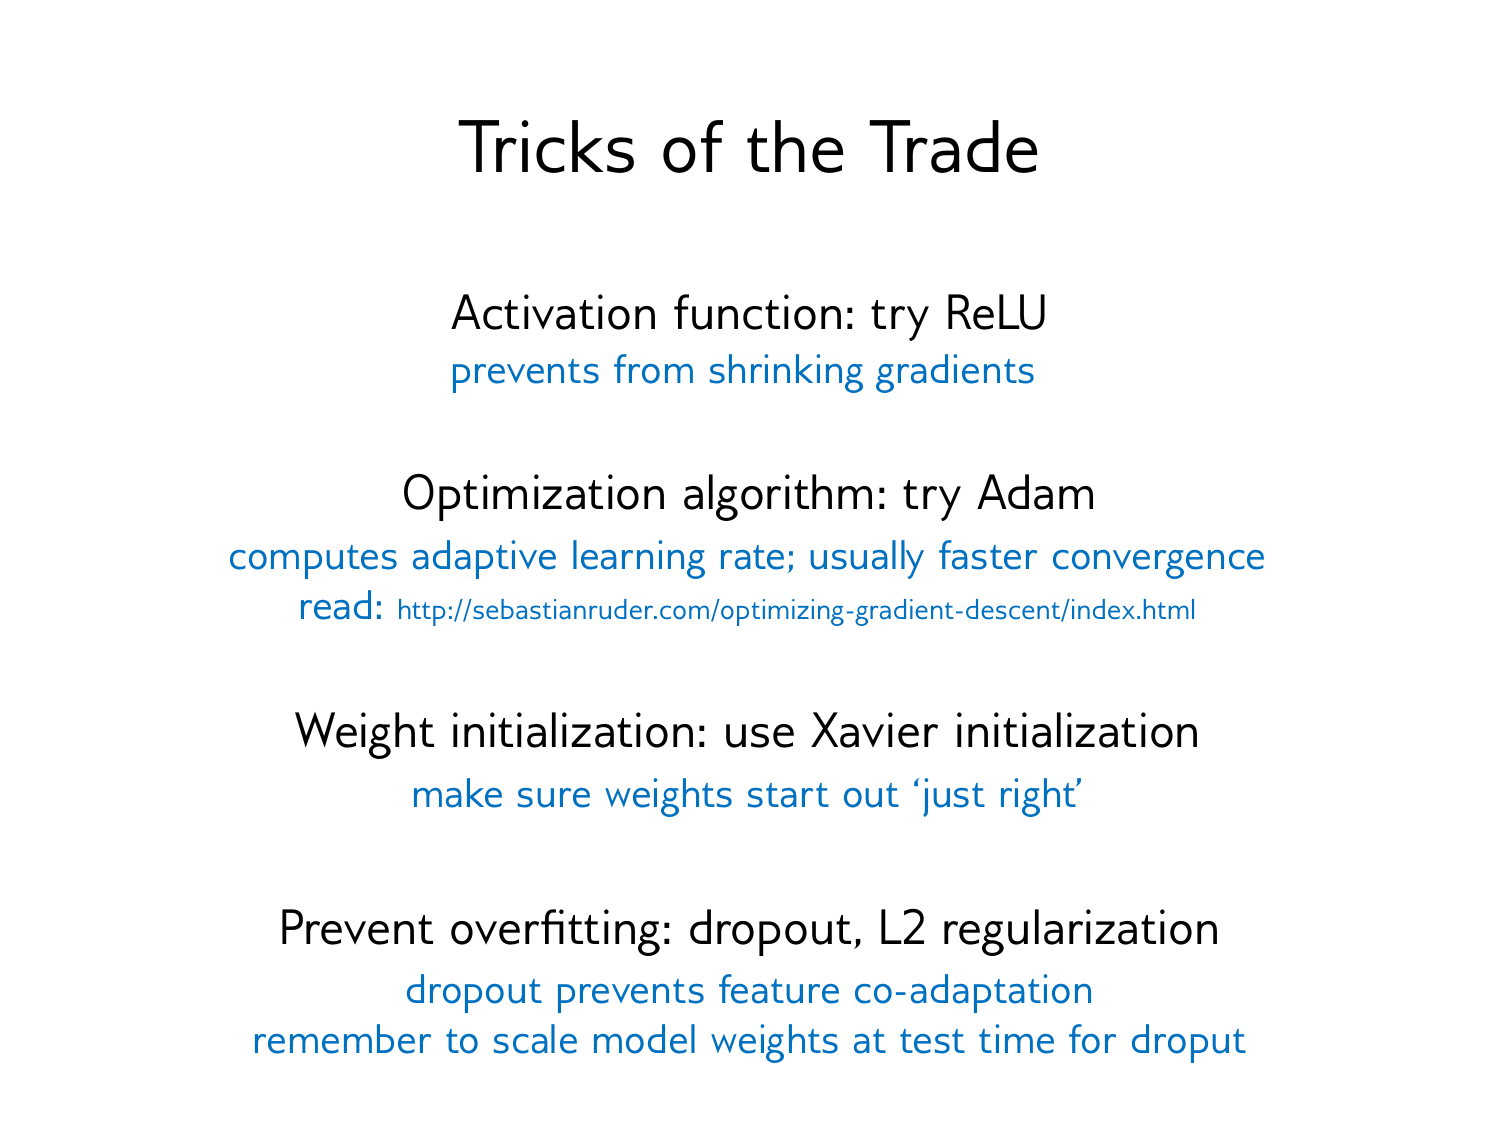

Tricks of the Trade
Activation function: try ReLU
prevents from shrinking gradients
Optimization algorithm: try Adam
computes adaptive learning rate; usually faster convergence
read: http://sebastianruder.com/optimizing-gradient-descent/index.html
Weight initialization: use Xavier initialization
make sure weights start out ‘just right’
Prevent overfitting: dropout, L2 regularization
dropout prevents feature co-adaptation
remember to scale model weights at test time for droput